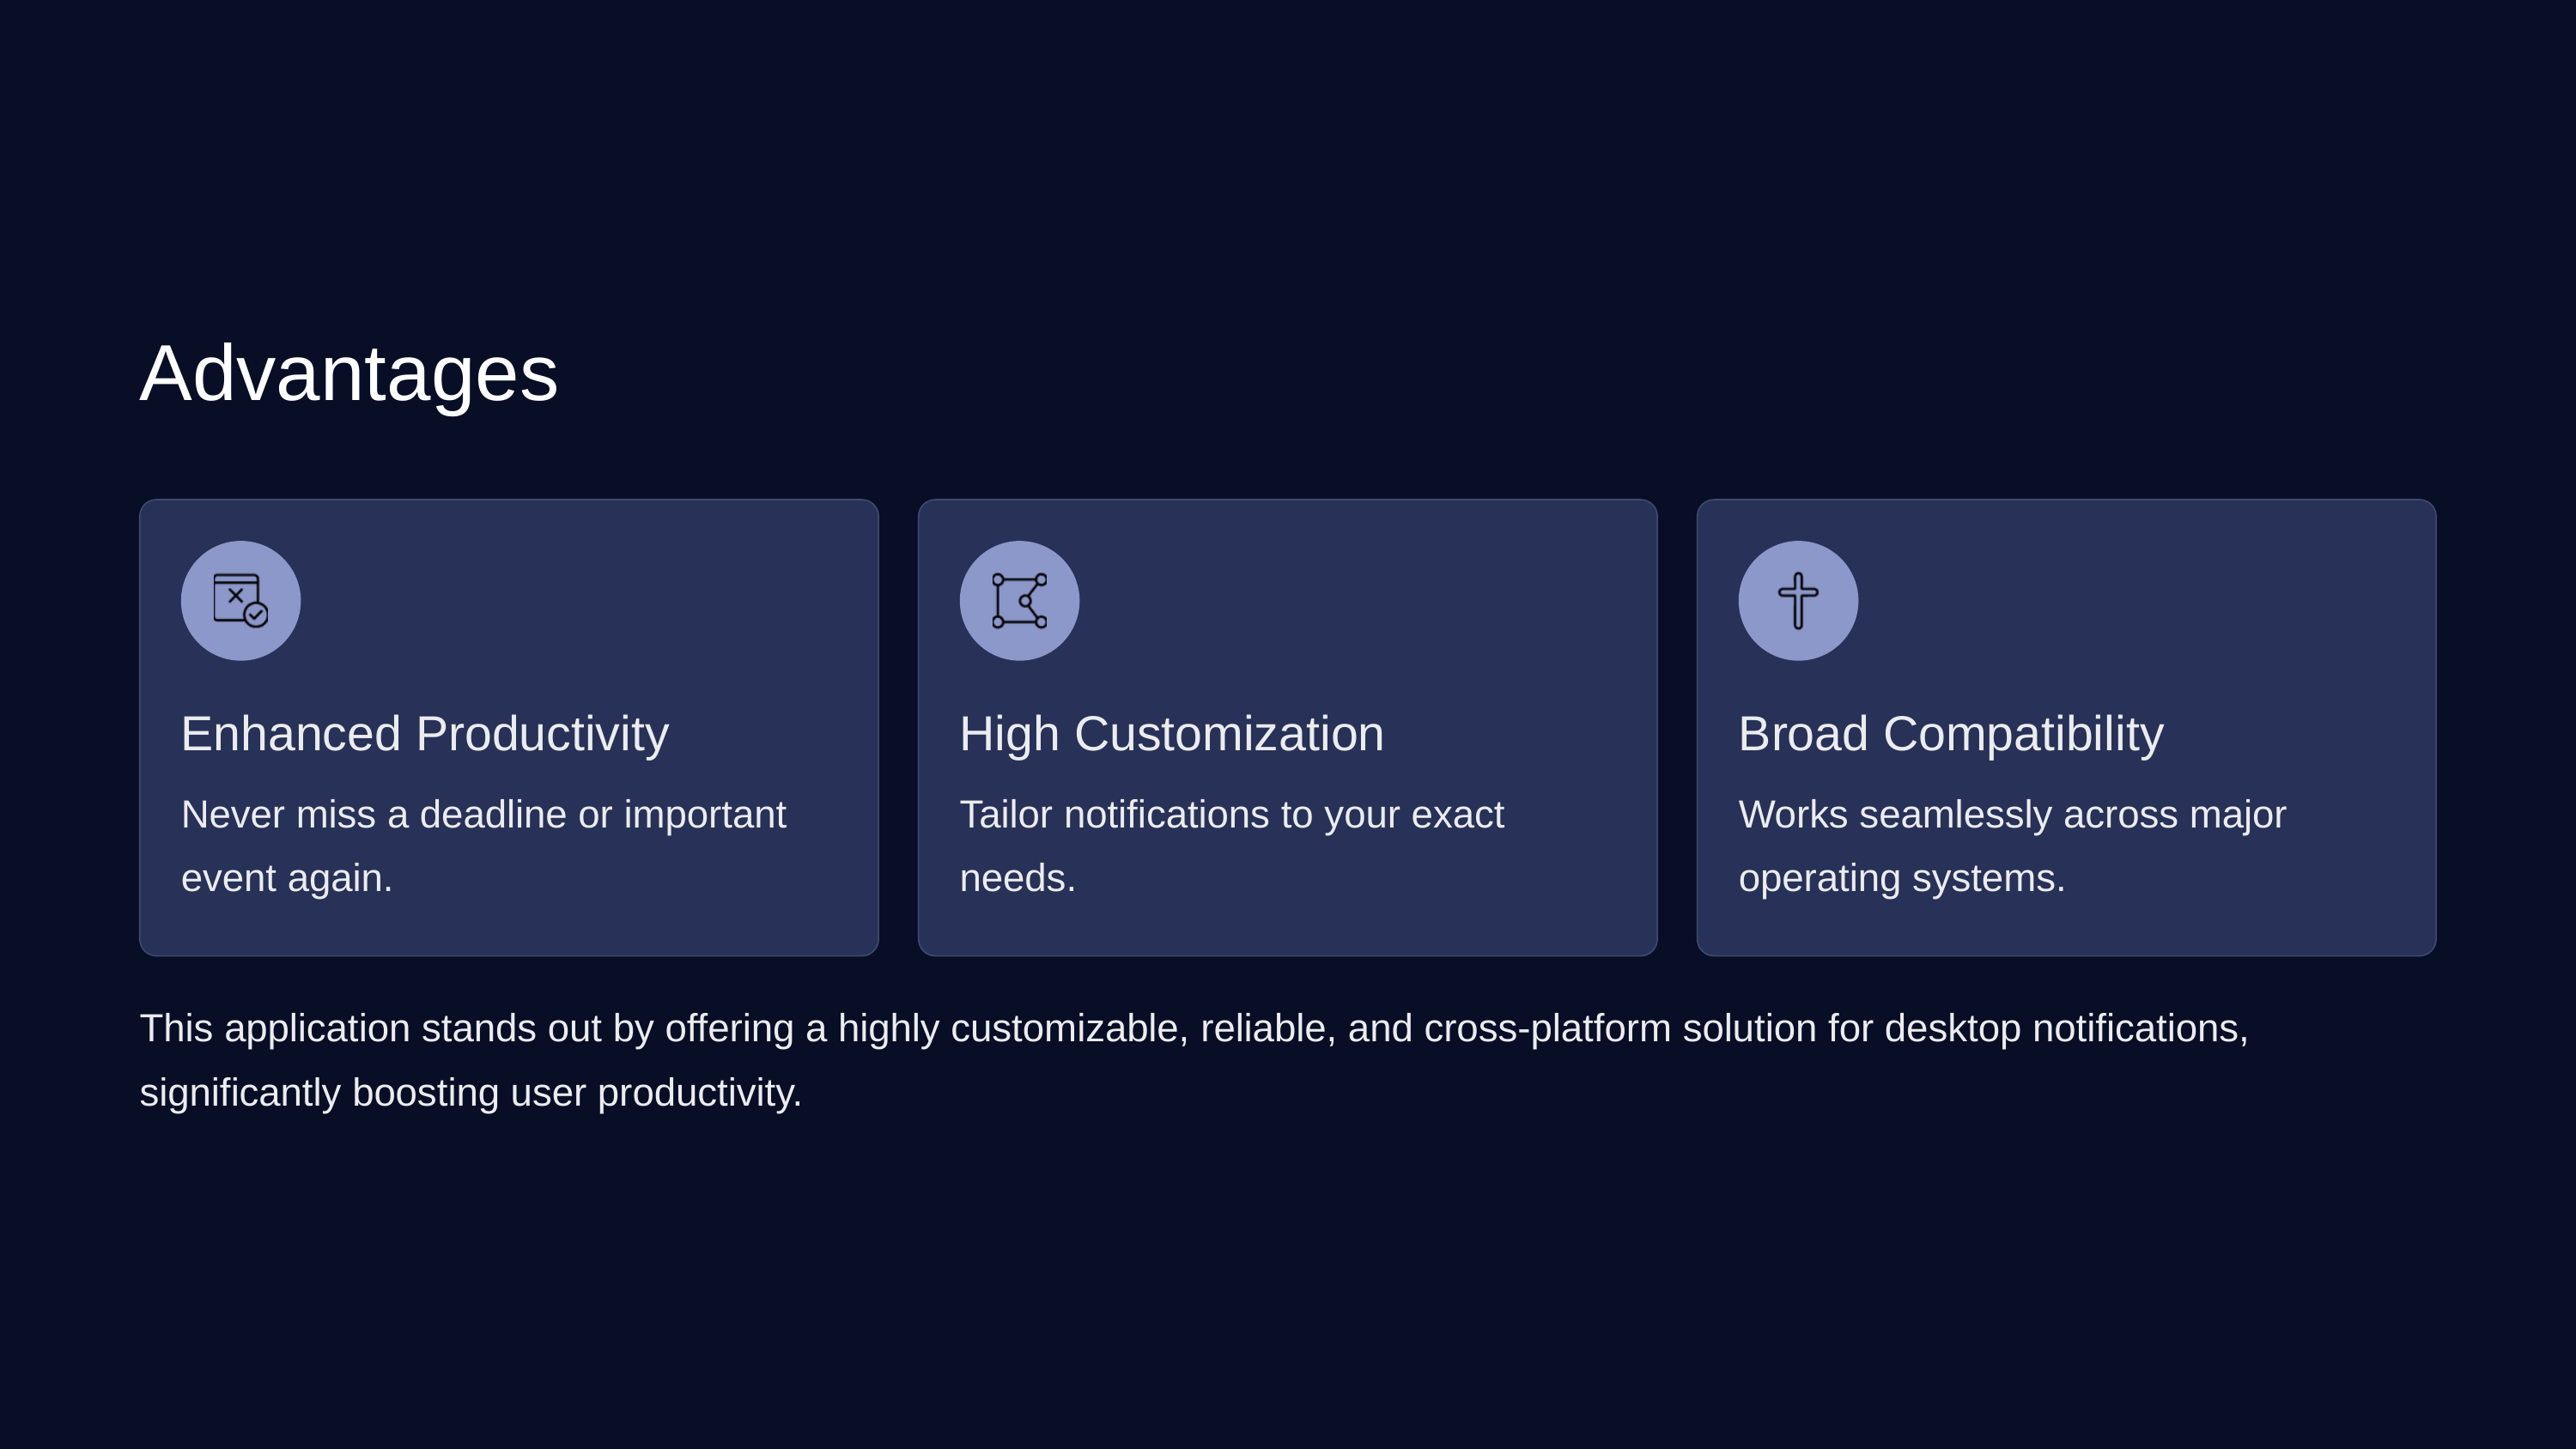

Advantages

Enhanced Productivity
High Customization
Broad Compatibility
Never miss a deadline or important event again.
Tailor notifications to your exact needs.
Works seamlessly across major operating systems.
This application stands out by offering a highly customizable, reliable, and cross-platform solution for desktop notifications, significantly boosting user productivity.